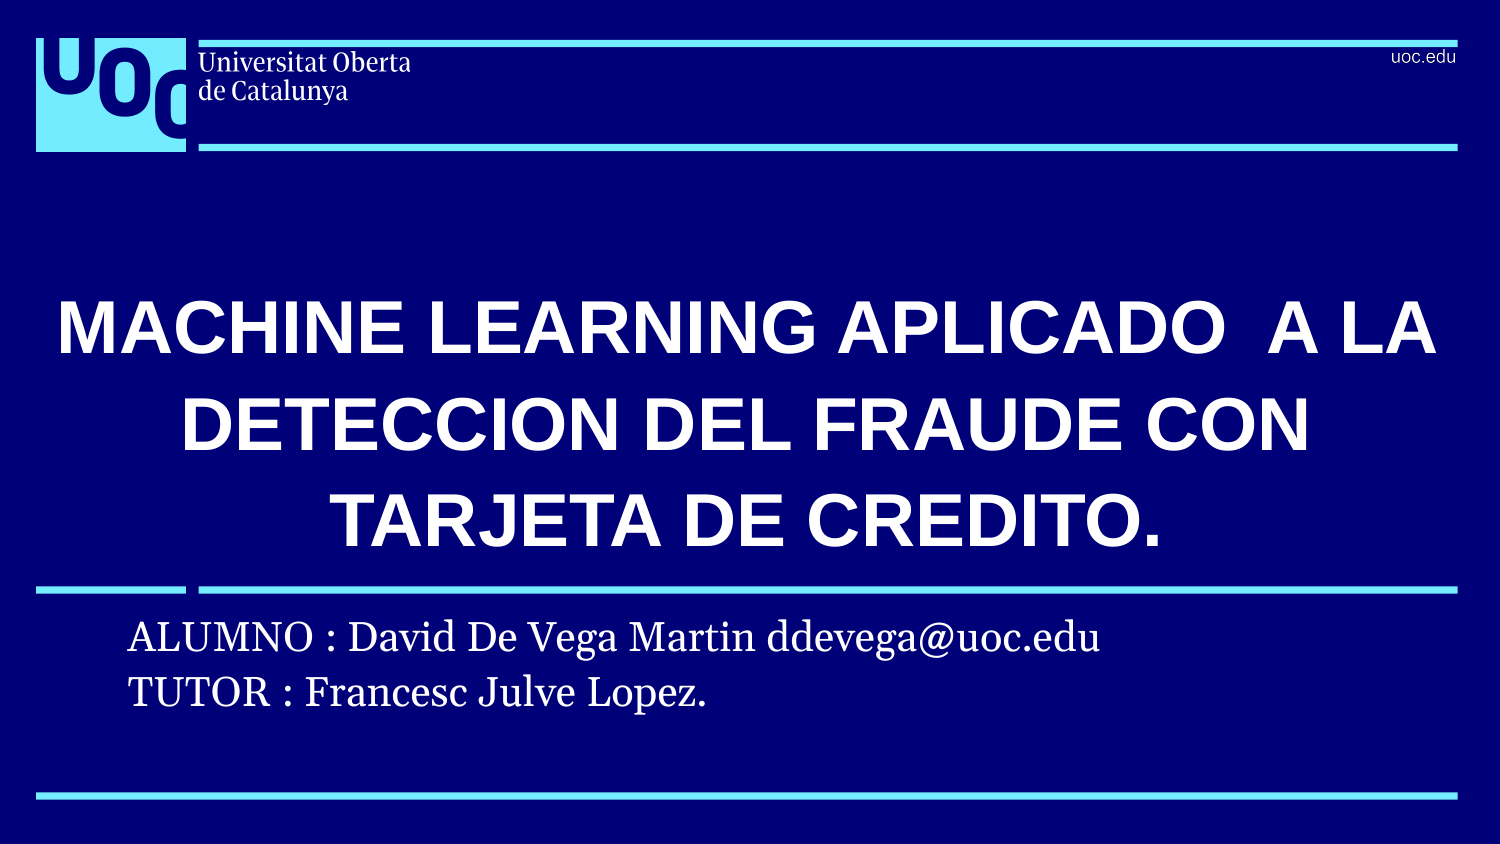

# MACHINE LEARNING APLICADO  A LA DETECCION DEL FRAUDE CON TARJETA DE CREDITO.

ALUMNO : David De Vega Martin ddevega@uoc.edu vega@uoc.edu
TUTOR : Francesc Julve Lopez.